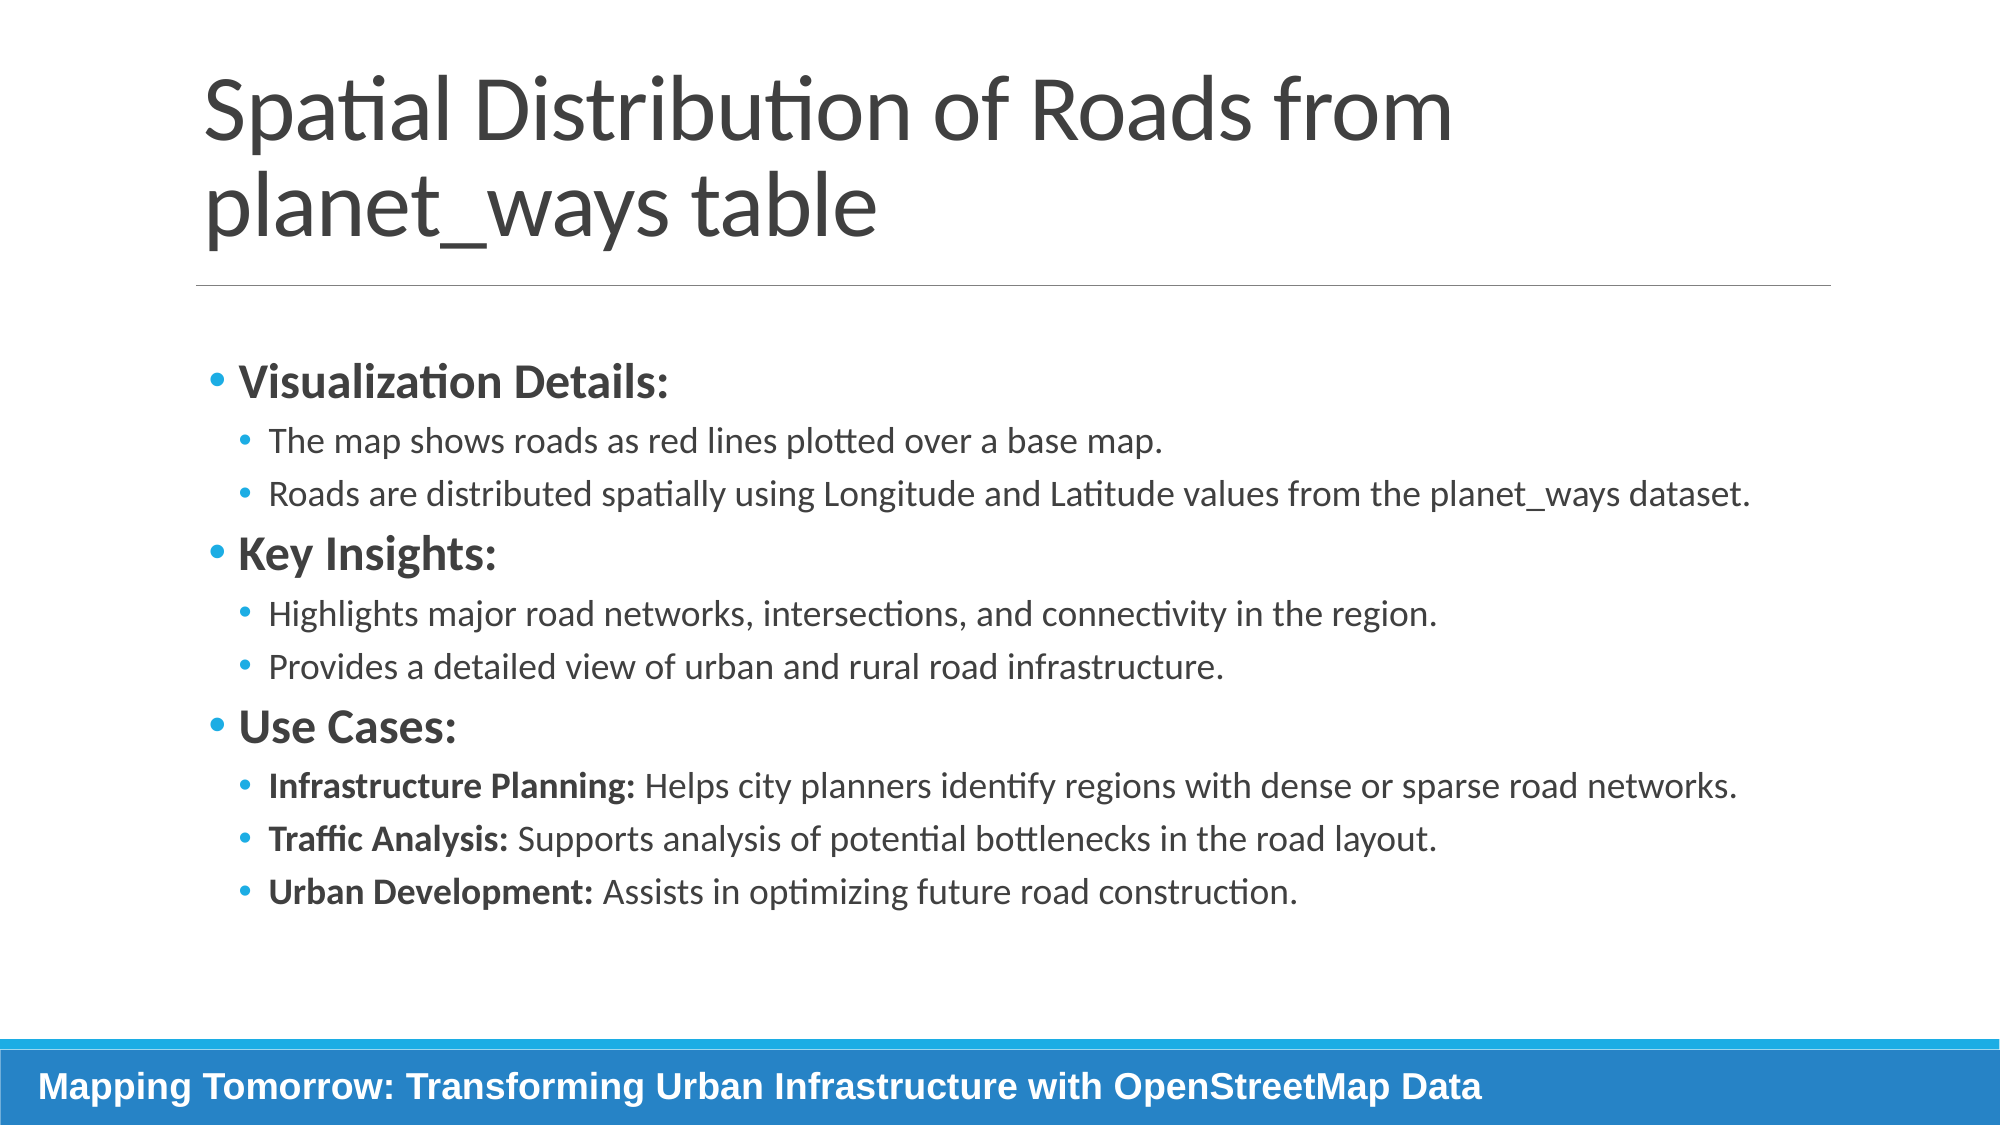

# Spatial Distribution of Roads from planet_ways table
Visualization Details:
The map shows roads as red lines plotted over a base map.
Roads are distributed spatially using Longitude and Latitude values from the planet_ways dataset.
Key Insights:
Highlights major road networks, intersections, and connectivity in the region.
Provides a detailed view of urban and rural road infrastructure.
Use Cases:
Infrastructure Planning: Helps city planners identify regions with dense or sparse road networks.
Traffic Analysis: Supports analysis of potential bottlenecks in the road layout.
Urban Development: Assists in optimizing future road construction.
Mapping Tomorrow: Transforming Urban Infrastructure with OpenStreetMap Data